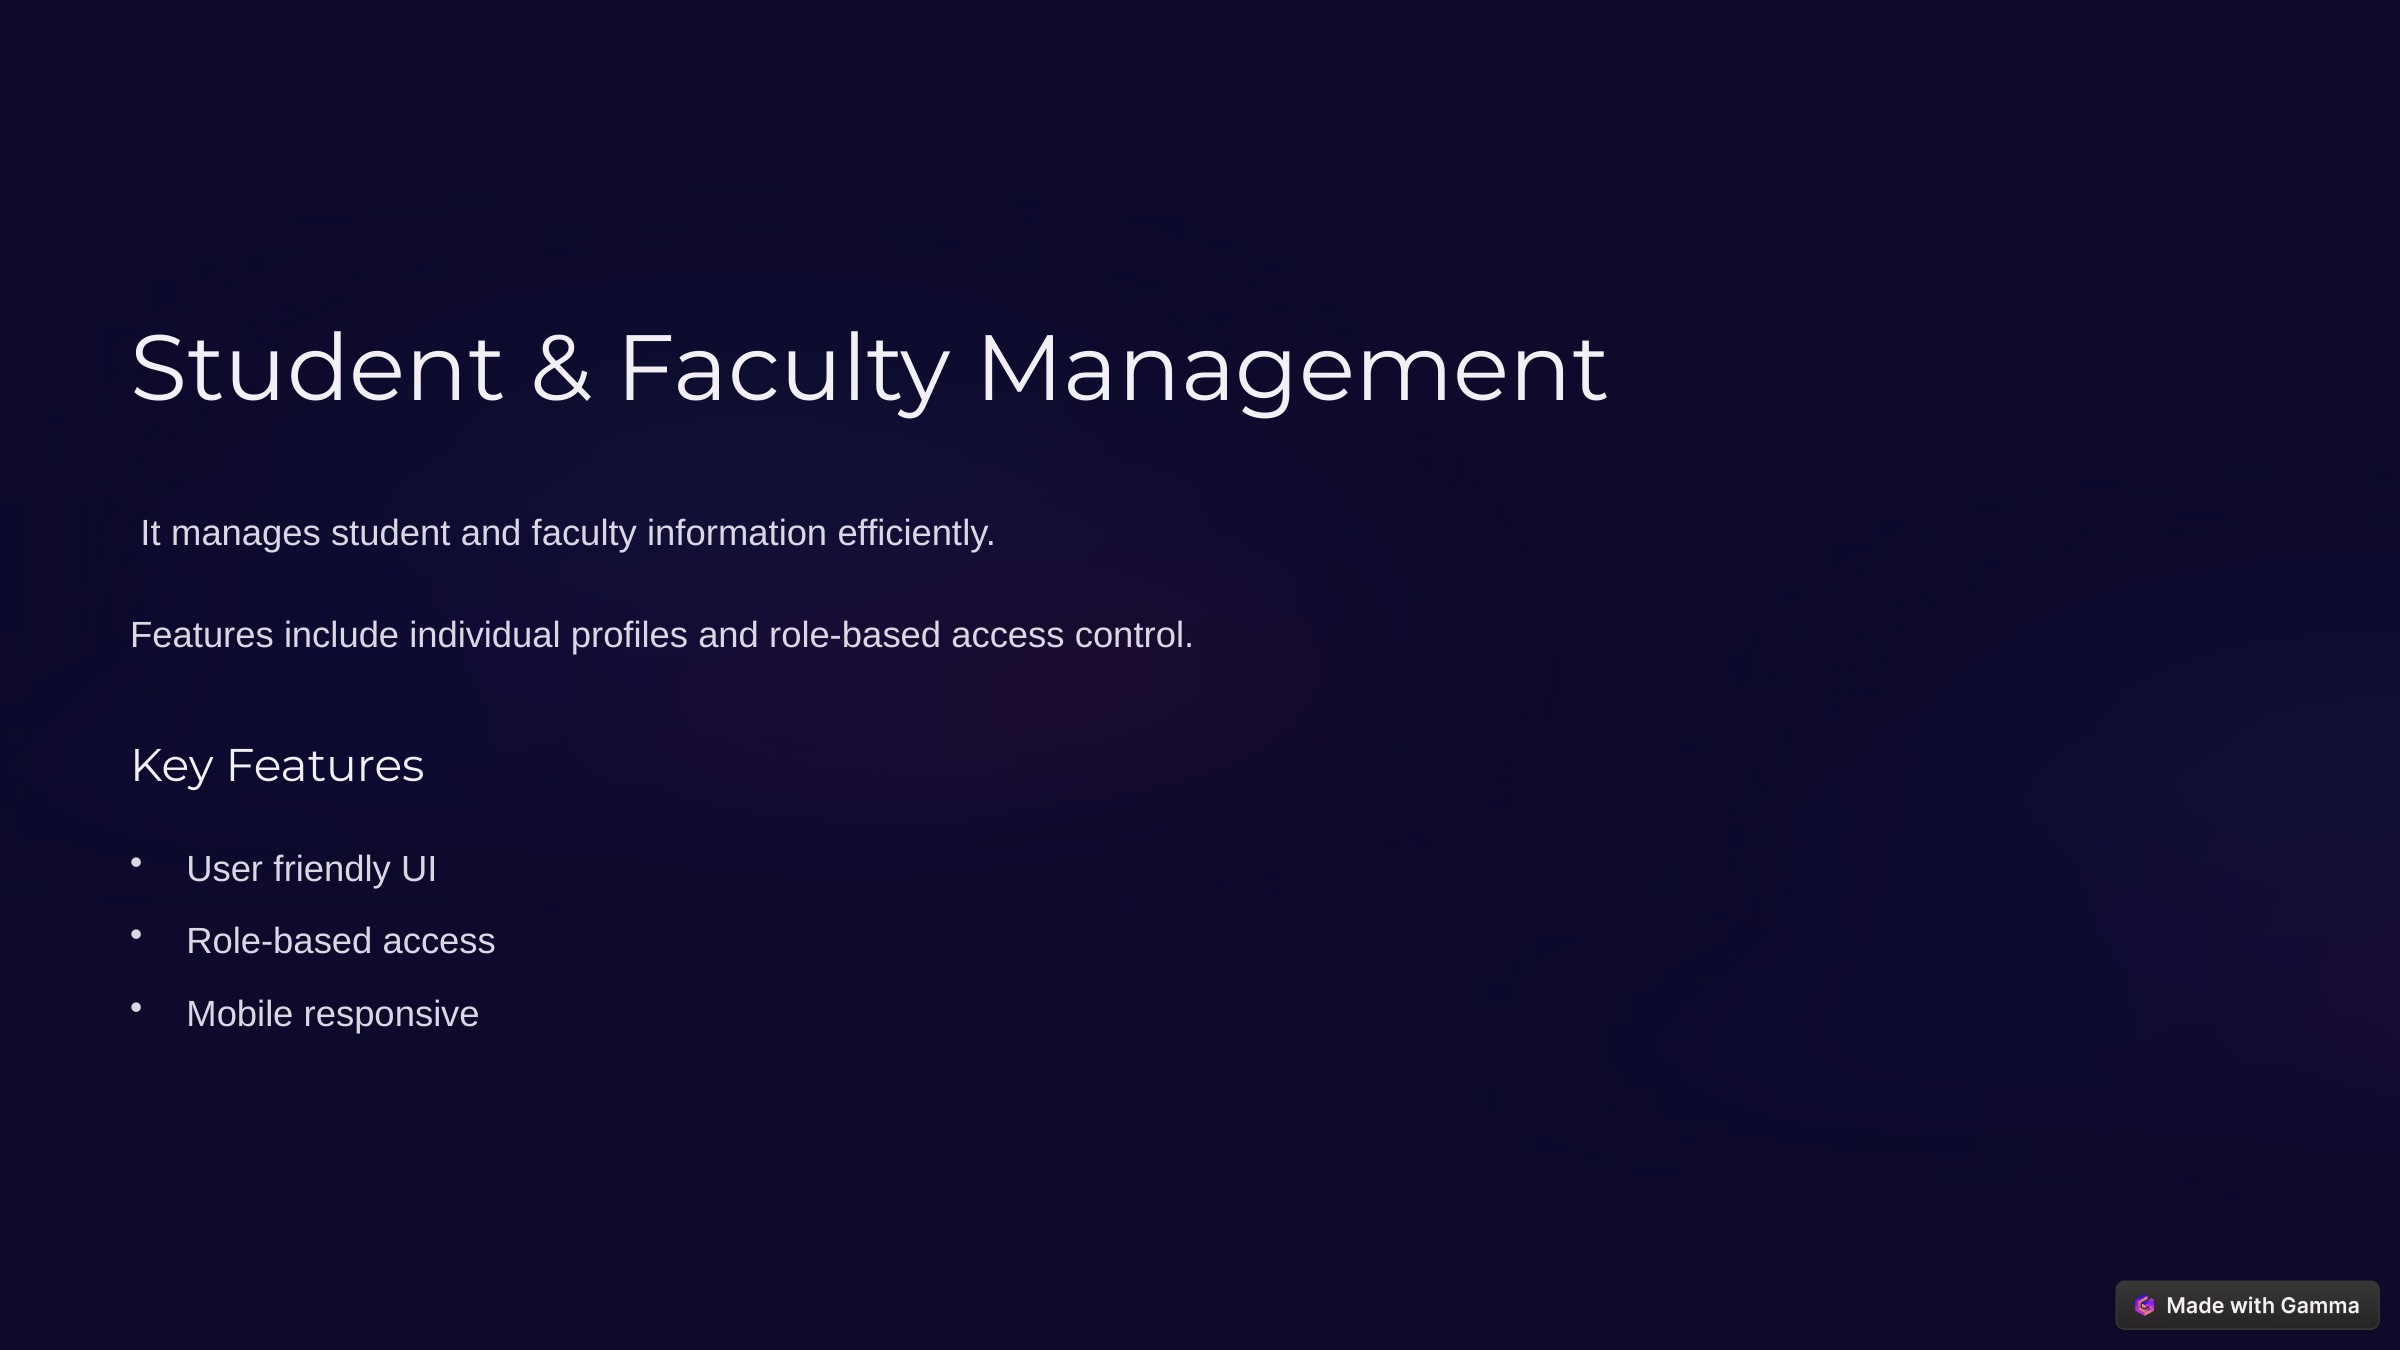

Student & Faculty Management
 It manages student and faculty information efficiently.
Features include individual profiles and role-based access control.
Key Features

User friendly UI
Role-based access
Mobile responsive